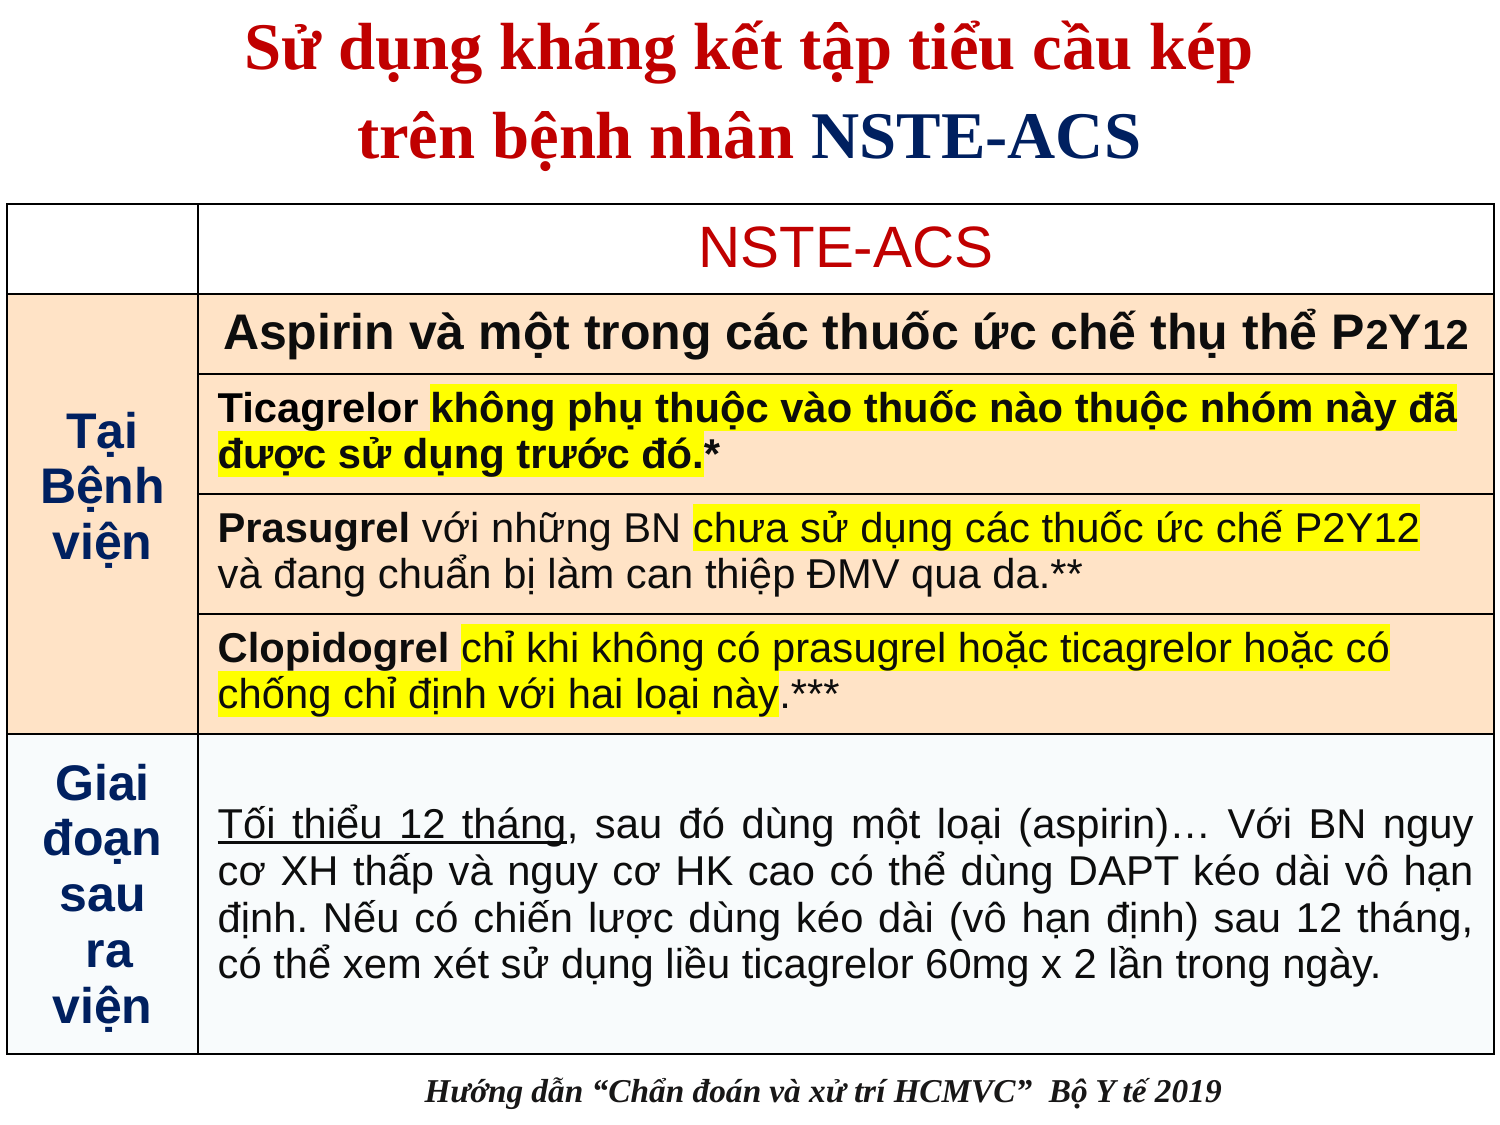

Sử dụng kháng kết tập tiểu cầu kép
trên bệnh nhân NSTE-ACS
|  | NSTE-ACS |
| --- | --- |
| Tại Bệnh viện | Aspirin và một trong các thuốc ức chế thụ thể P2Y12 |
|  | Ticagrelor không phụ thuộc vào thuốc nào thuộc nhóm này đã được sử dụng trước đó.\* |
|  | Prasugrel với những BN chưa sử dụng các thuốc ức chế P2Y12 và đang chuẩn bị làm can thiệp ĐMV qua da.\*\* |
|  | Clopidogrel chỉ khi không có prasugrel hoặc ticagrelor hoặc có chống chỉ định với hai loại này.\*\*\* |
| Giai đoạn sau ra viện | Tối thiểu 12 tháng, sau đó dùng một loại (aspirin)… Với BN nguy cơ XH thấp và nguy cơ HK cao có thể dùng DAPT kéo dài vô hạn định. Nếu có chiến lược dùng kéo dài (vô hạn định) sau 12 tháng, có thể xem xét sử dụng liều ticagrelor 60mg x 2 lần trong ngày. |
Hướng dẫn “Chẩn đoán và xử trí HCMVC”  Bộ Y tế 2019